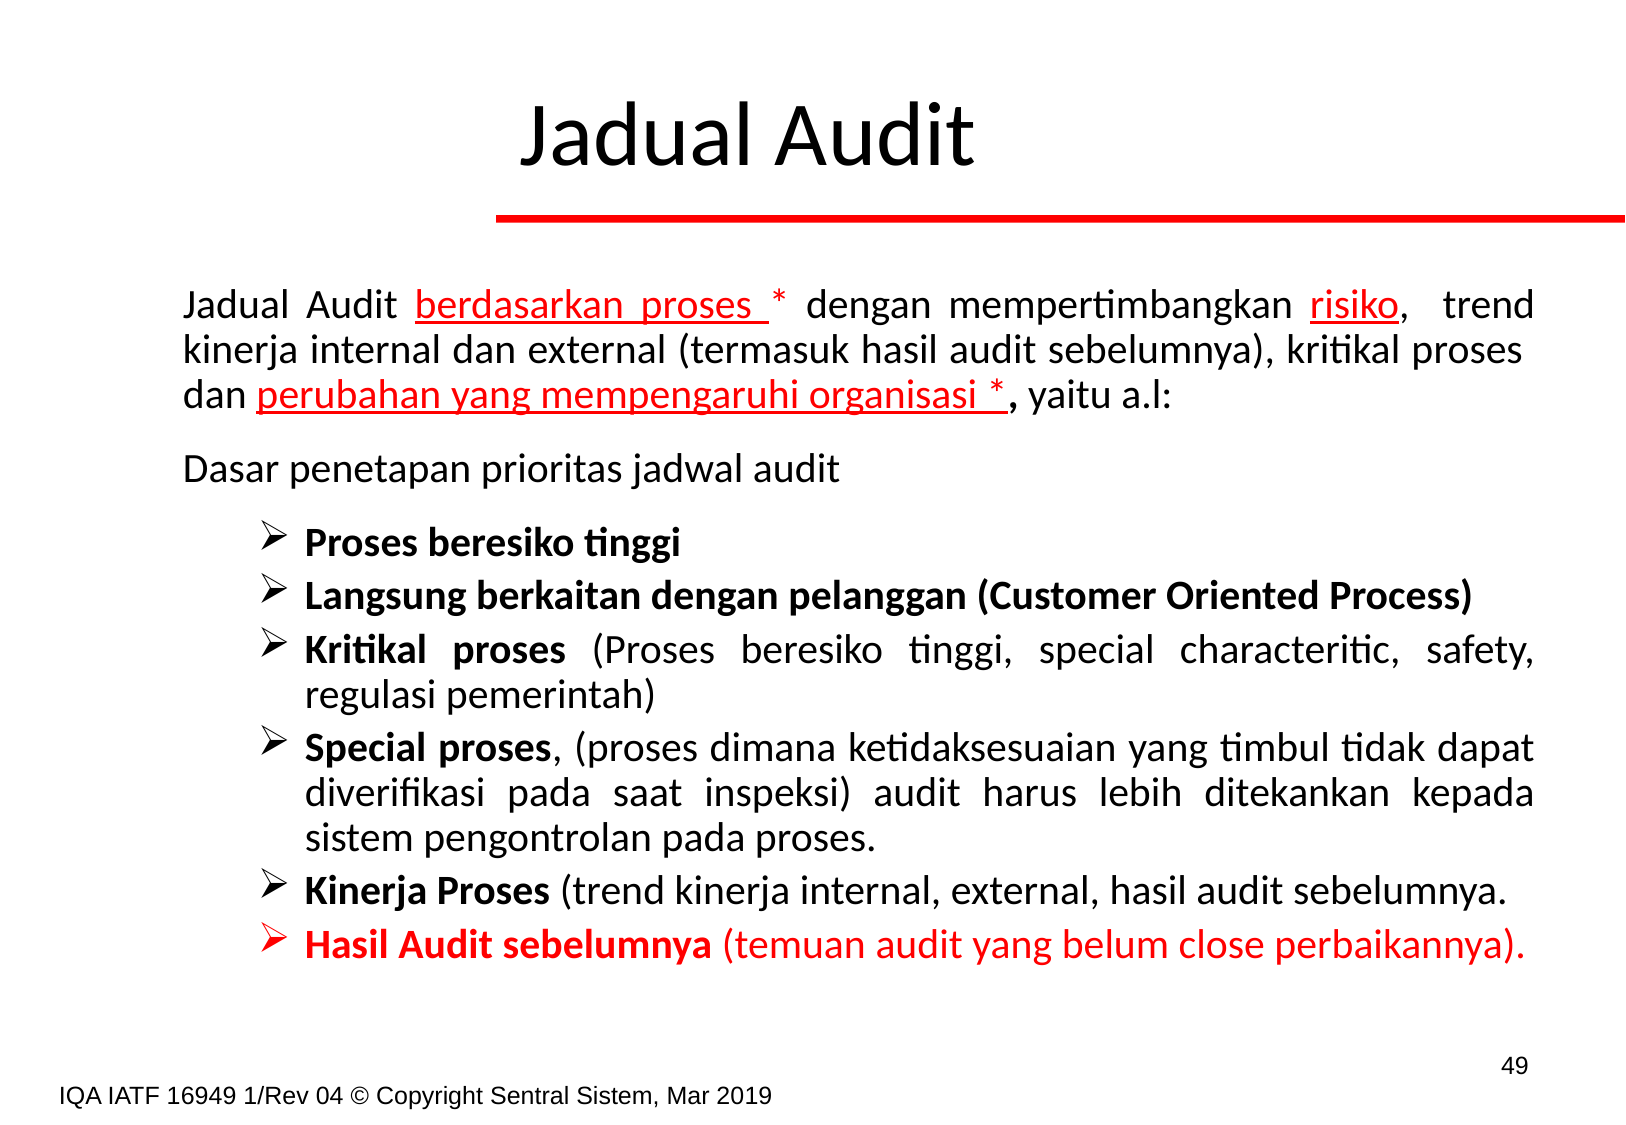

# Jadual Audit

Jadual Audit berdasarkan proses * dengan mempertimbangkan risiko,  trend kinerja internal dan external (termasuk hasil audit sebelumnya), kritikal proses  dan perubahan yang mempengaruhi organisasi *, yaitu a.l:
Dasar penetapan prioritas jadwal audit
Proses beresiko tinggi
Langsung berkaitan dengan pelanggan (Customer Oriented Process)
Kritikal proses (Proses beresiko tinggi, special characteritic, safety, regulasi pemerintah)
Special proses, (proses dimana ketidaksesuaian yang timbul tidak dapat diverifikasi pada saat inspeksi) audit harus lebih ditekankan kepada sistem pengontrolan pada proses.
Kinerja Proses (trend kinerja internal, external, hasil audit sebelumnya.
Hasil Audit sebelumnya (temuan audit yang belum close perbaikannya).

49
IQA IATF 16949 1/Rev 04 © Copyright Sentral Sistem, Mar 2019